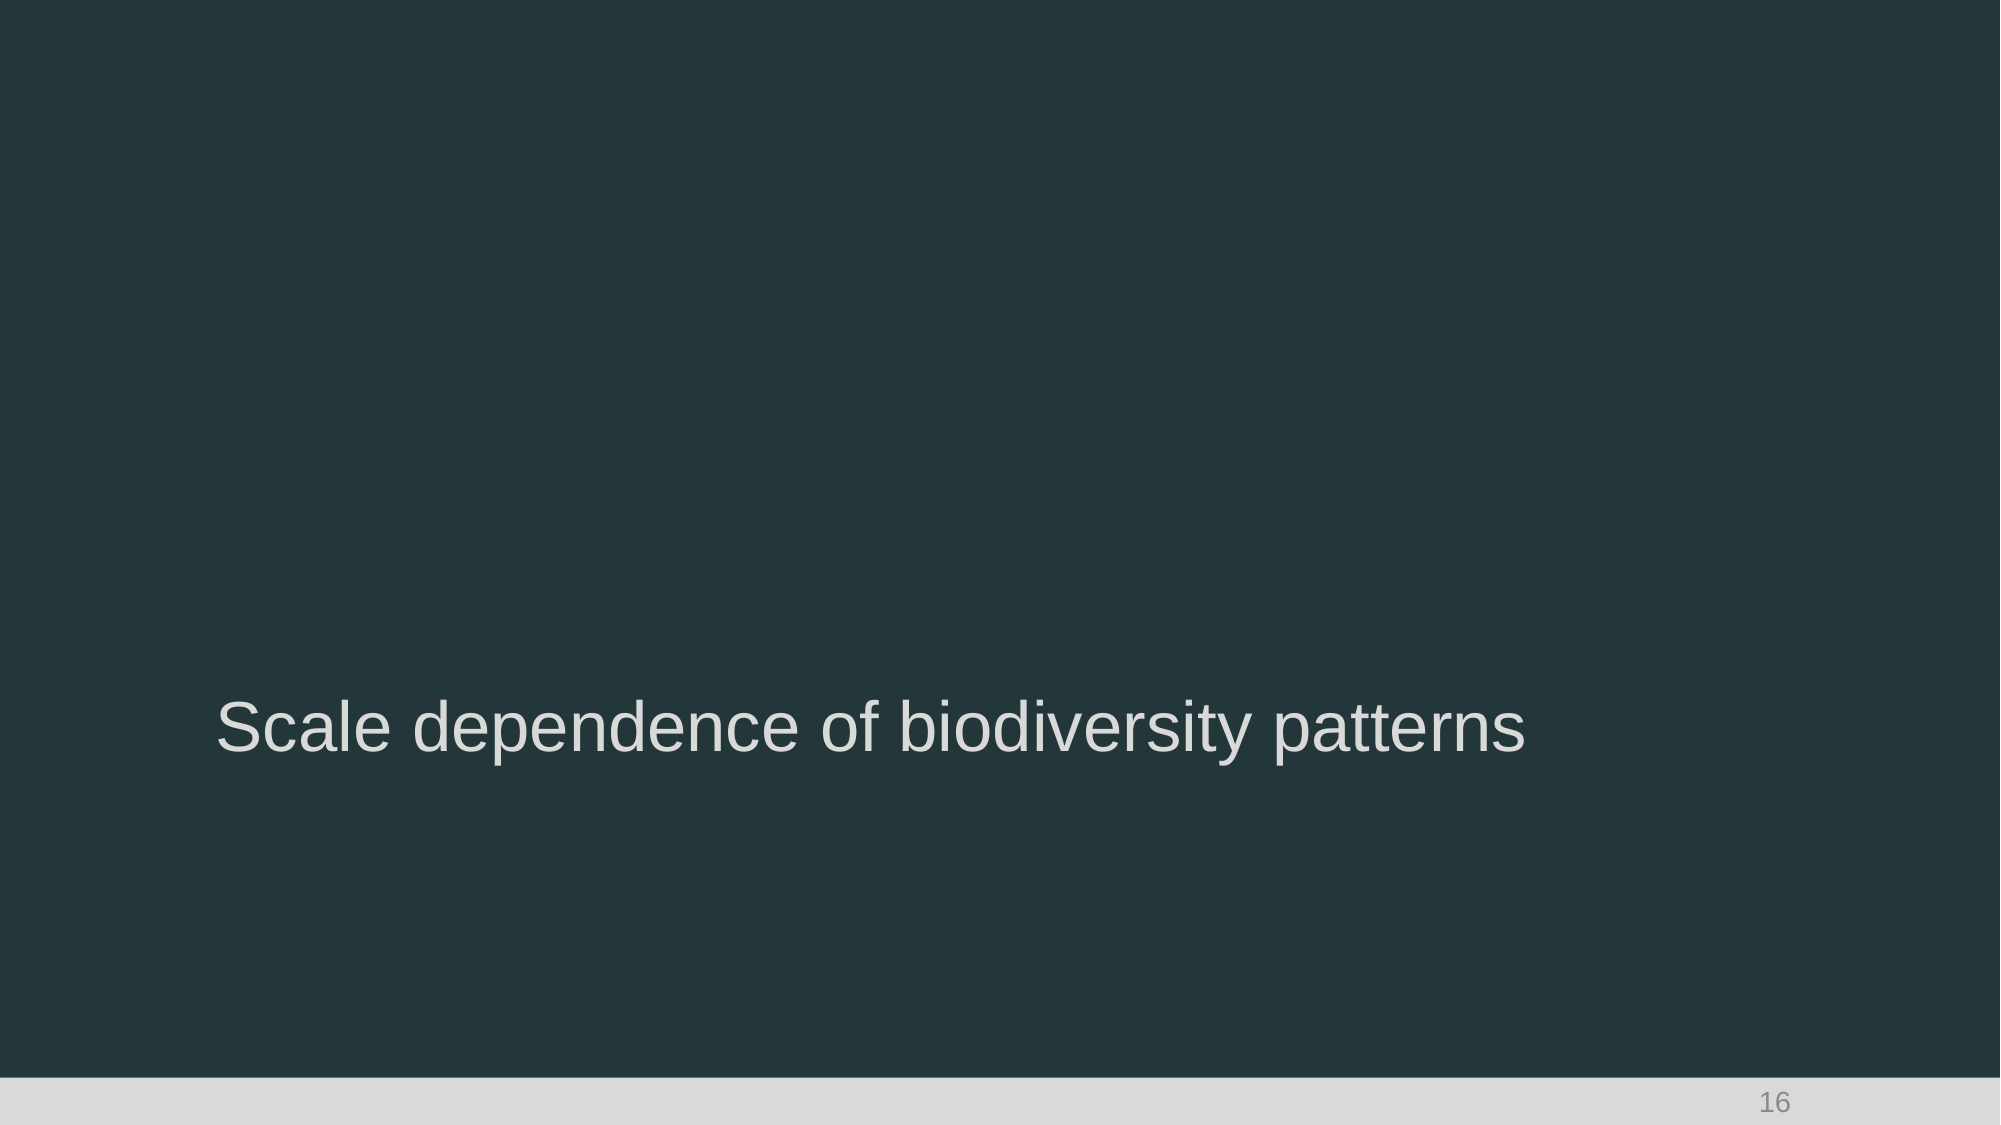

# Scale dependence of biodiversity patterns

16